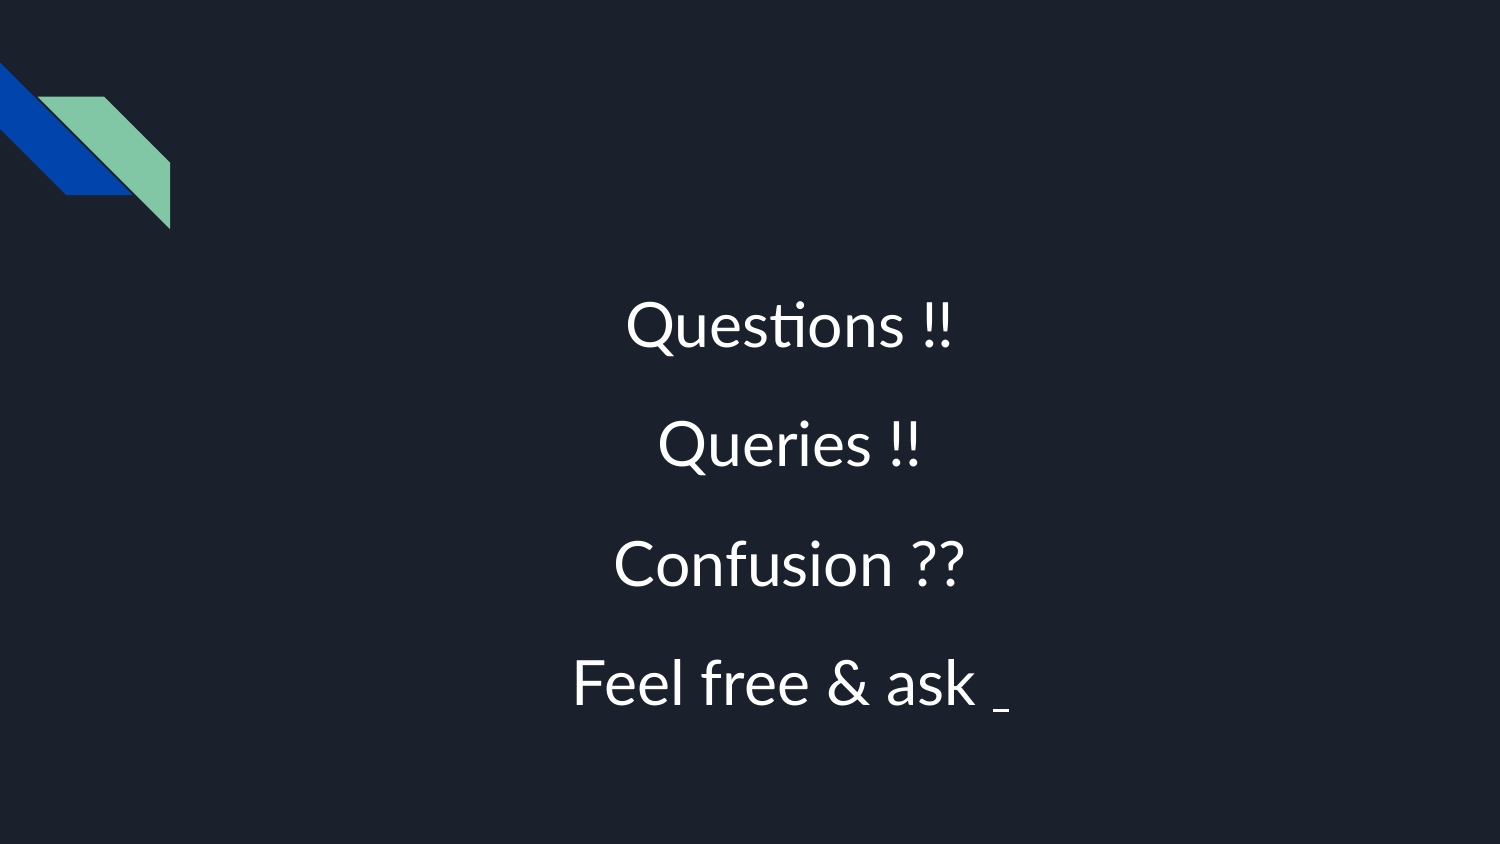

#
Questions !!
Queries !!
Confusion ??
Feel free & ask